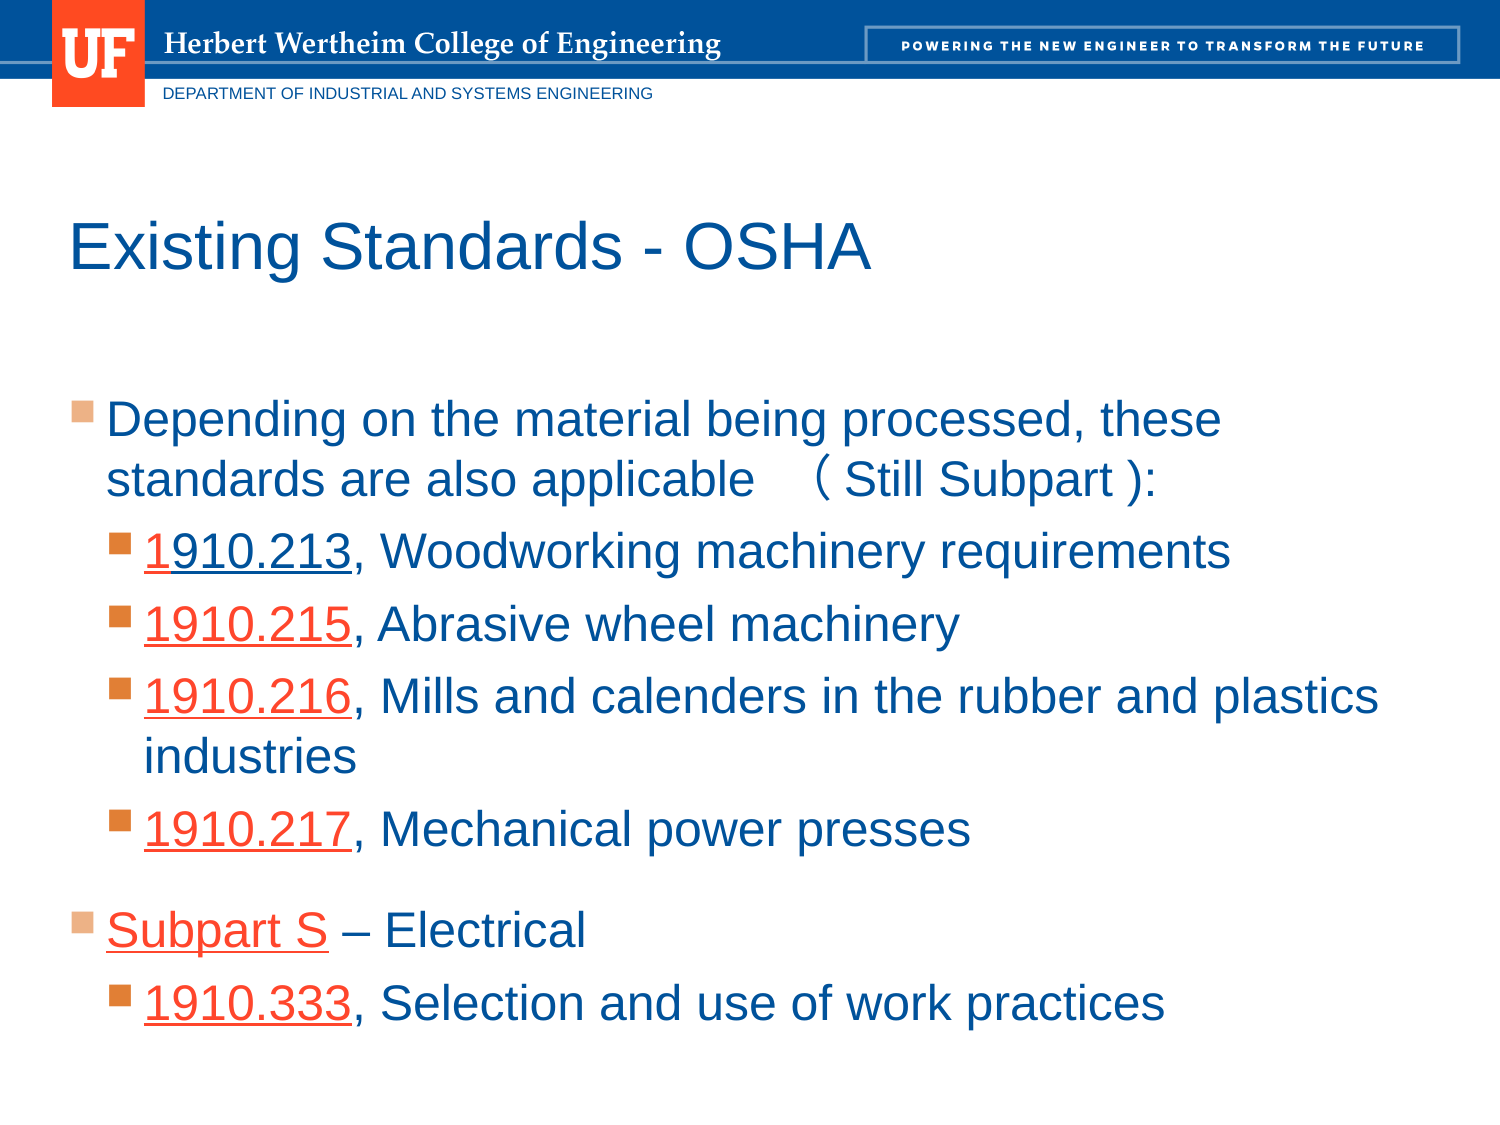

# Existing Standards - OSHA
Depending on the material being processed, these standards are also applicable （Still Subpart ):
1910.213, Woodworking machinery requirements
1910.215, Abrasive wheel machinery
1910.216, Mills and calenders in the rubber and plastics industries
1910.217, Mechanical power presses
Subpart S – Electrical
1910.333, Selection and use of work practices